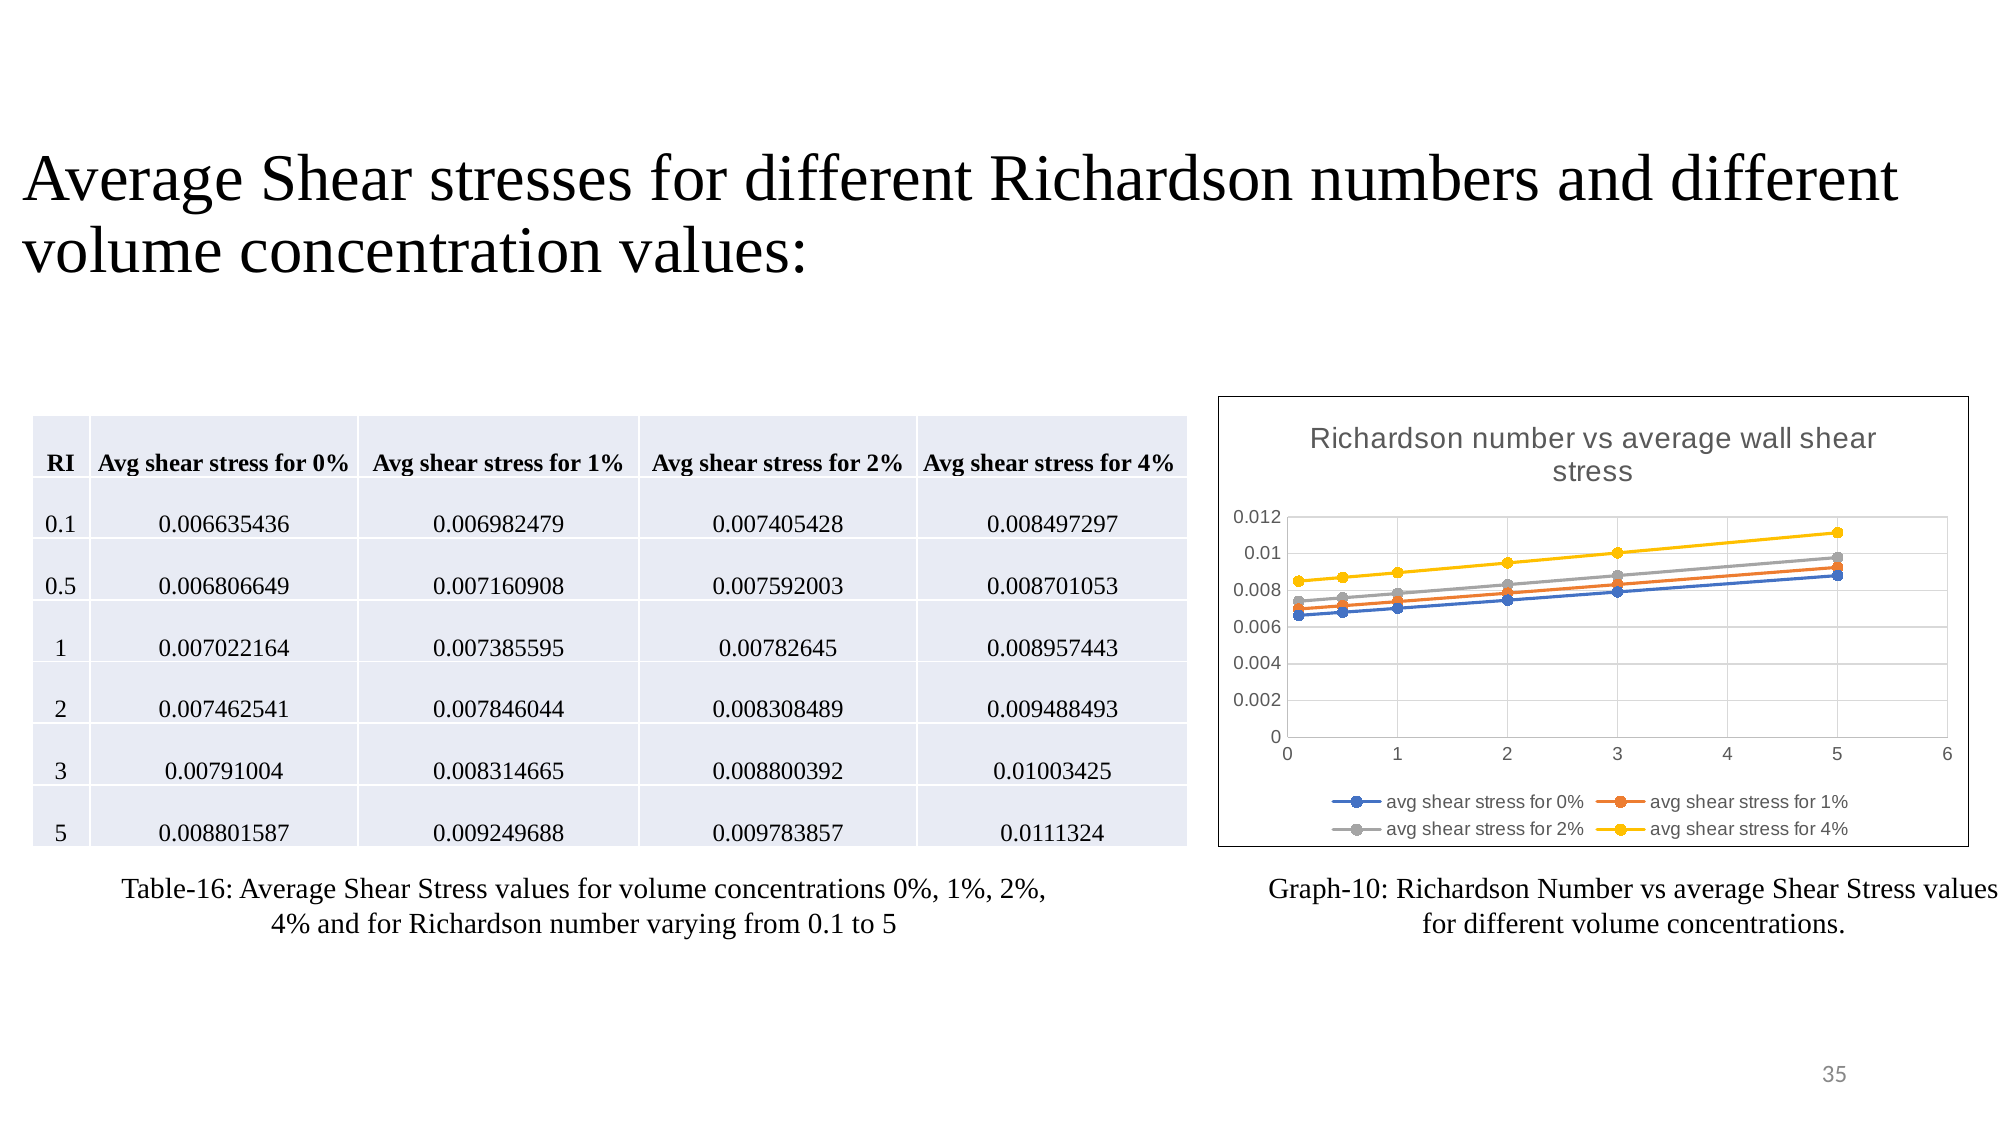

# Average Shear stresses for different Richardson numbers and different volume concentration values:

### Chart: Richardson number vs average wall shear stress

| Category | avg shear stress for 0% | avg shear stress for 1% | avg shear stress for 2% | avg shear stress for 4%  |
|---|---|---|---|---|
| RI | Avg shear stress for 0% | Avg shear stress for 1% | Avg shear stress for 2% | Avg shear stress for 4% |
| --- | --- | --- | --- | --- |
| 0.1 | 0.006635436 | 0.006982479 | 0.007405428 | 0.008497297 |
| 0.5 | 0.006806649 | 0.007160908 | 0.007592003 | 0.008701053 |
| 1 | 0.007022164 | 0.007385595 | 0.00782645 | 0.008957443 |
| 2 | 0.007462541 | 0.007846044 | 0.008308489 | 0.009488493 |
| 3 | 0.00791004 | 0.008314665 | 0.008800392 | 0.01003425 |
| 5 | 0.008801587 | 0.009249688 | 0.009783857 | 0.0111324 |
Table-16: Average Shear Stress values for volume concentrations 0%, 1%, 2%, 4% and for Richardson number varying from 0.1 to 5
Graph-10: Richardson Number vs average Shear Stress values for different volume concentrations.
35